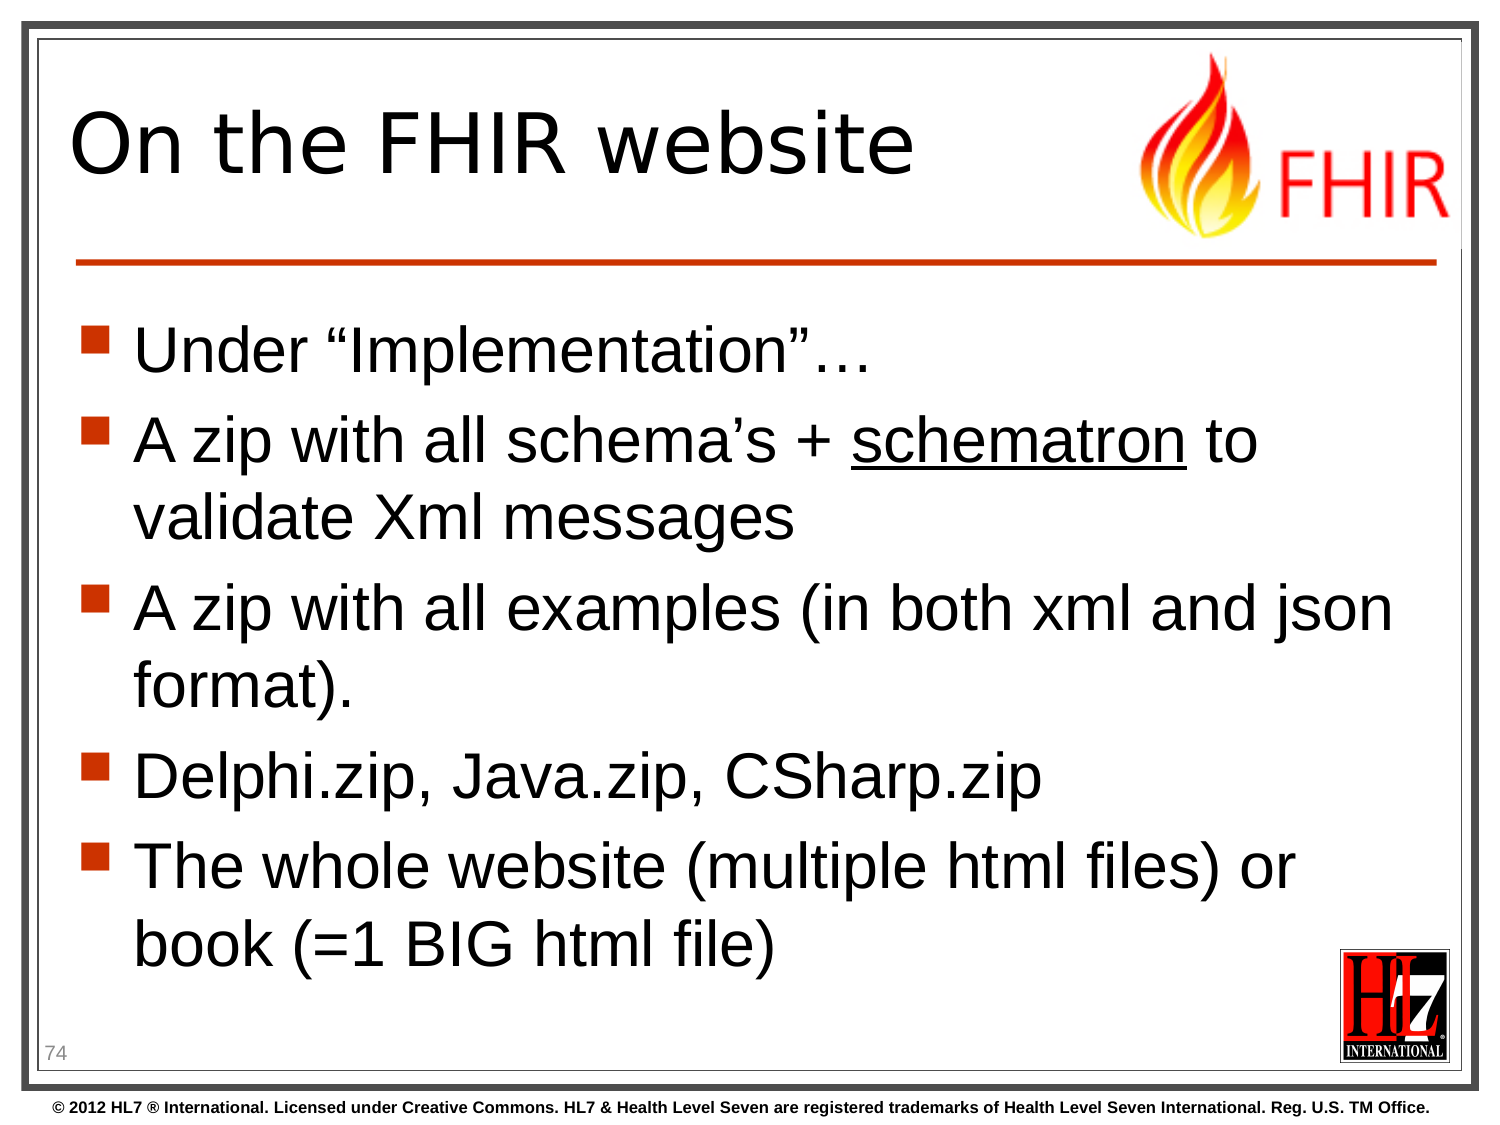

# On the FHIR website
Under “Implementation”…
A zip with all schema’s + schematron to validate Xml messages
A zip with all examples (in both xml and json format).
Delphi.zip, Java.zip, CSharp.zip
The whole website (multiple html files) or book (=1 BIG html file)

74